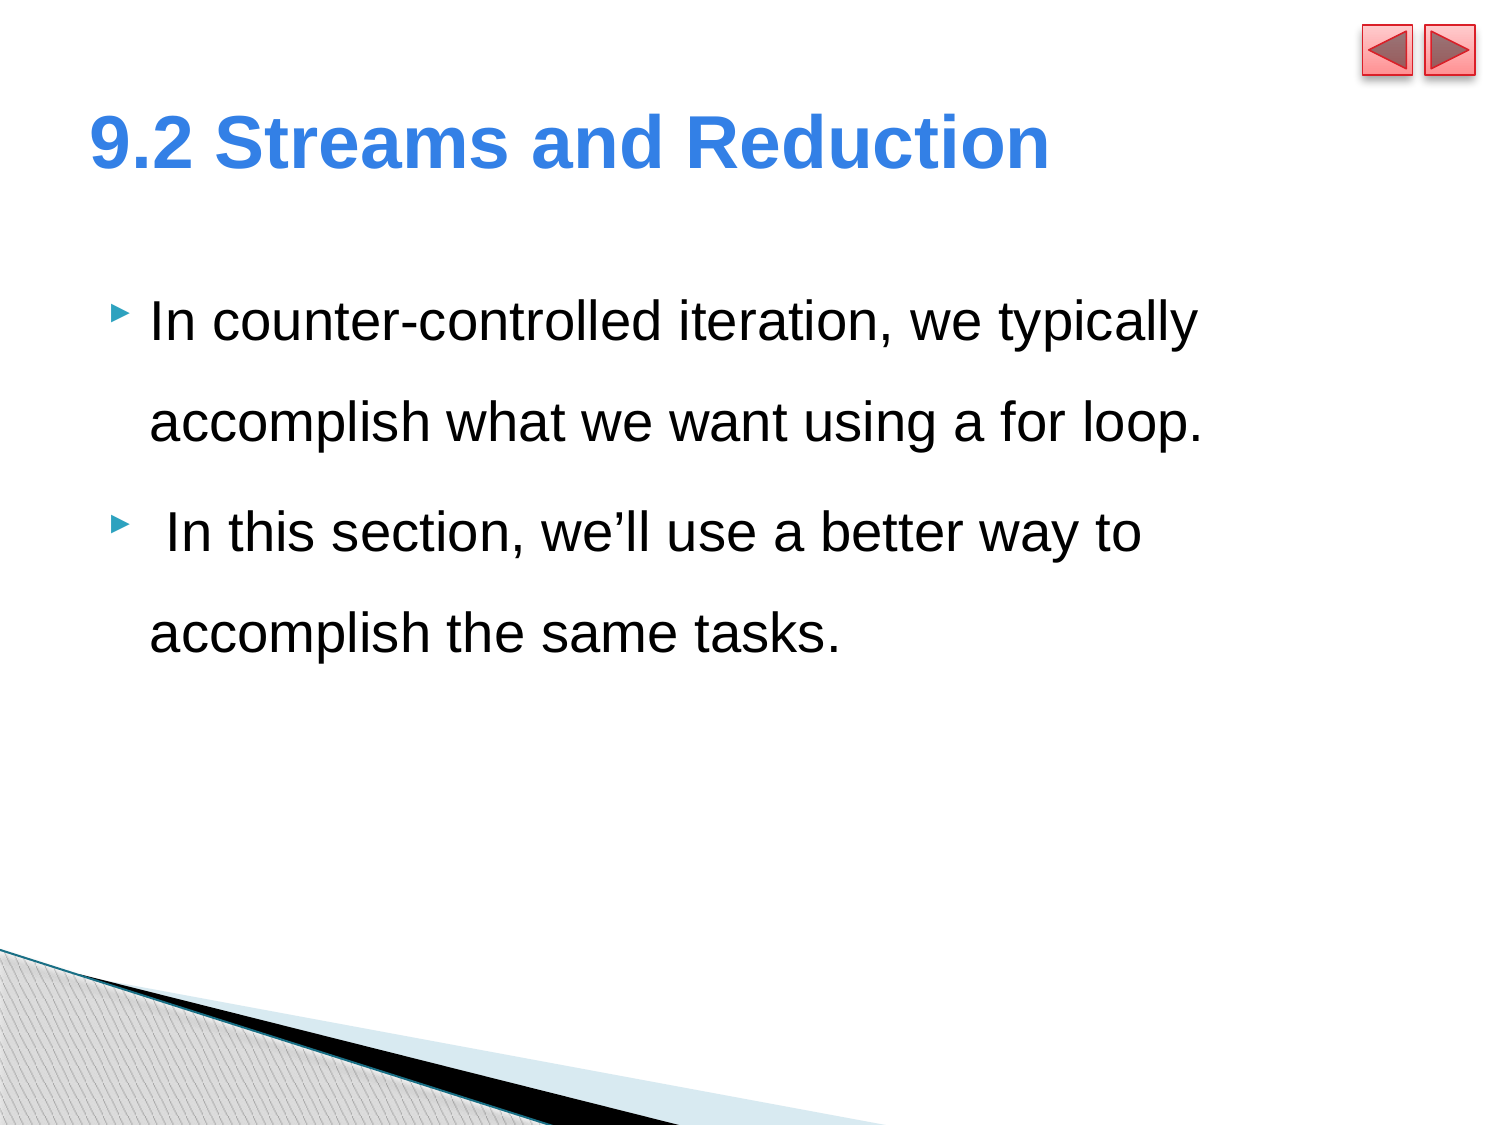

# 9.2 Streams and Reduction
In counter-controlled iteration, we typically accomplish what we want using a for loop.
 In this section, we’ll use a better way to accomplish the same tasks.